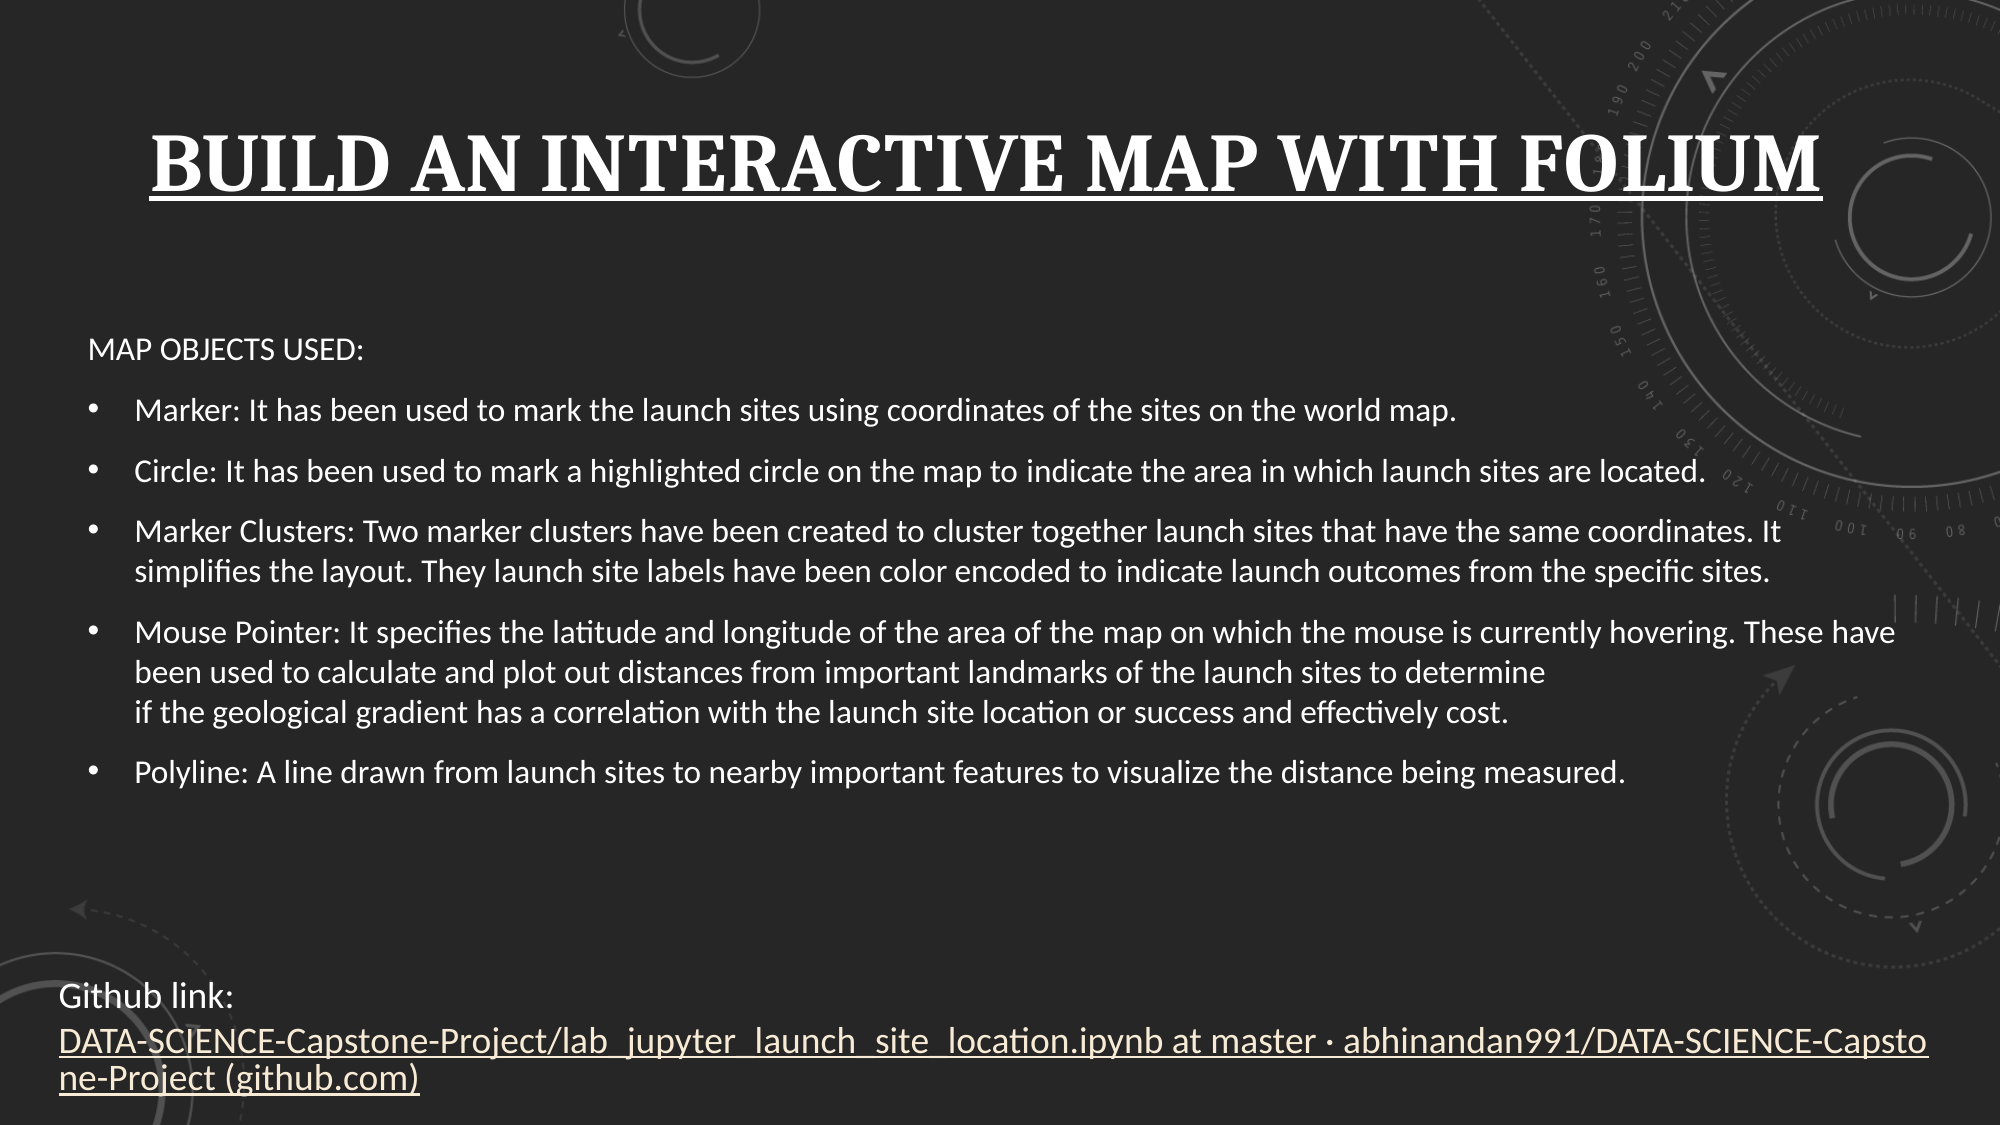

# Build an interactive map with folium
MAP OBJECTS USED:
Marker: It has been used to mark the launch sites using coordinates of the sites on the world map.
Circle: It has been used to mark a highlighted circle on the map to indicate the area in which launch sites are located.
Marker Clusters: Two marker clusters have been created to cluster together launch sites that have the same coordinates. It simplifies the layout. They launch site labels have been color encoded to indicate launch outcomes from the specific sites.
Mouse Pointer: It specifies the latitude and longitude of the area of the map on which the mouse is currently hovering. These have been used to calculate and plot out distances from important landmarks of the launch sites to determine if the geological gradient has a correlation with the launch site location or success and effectively cost.
Polyline: A line drawn from launch sites to nearby important features to visualize the distance being measured.
Github link: DATA-SCIENCE-Capstone-Project/lab_jupyter_launch_site_location.ipynb at master · abhinandan991/DATA-SCIENCE-Capstone-Project (github.com)